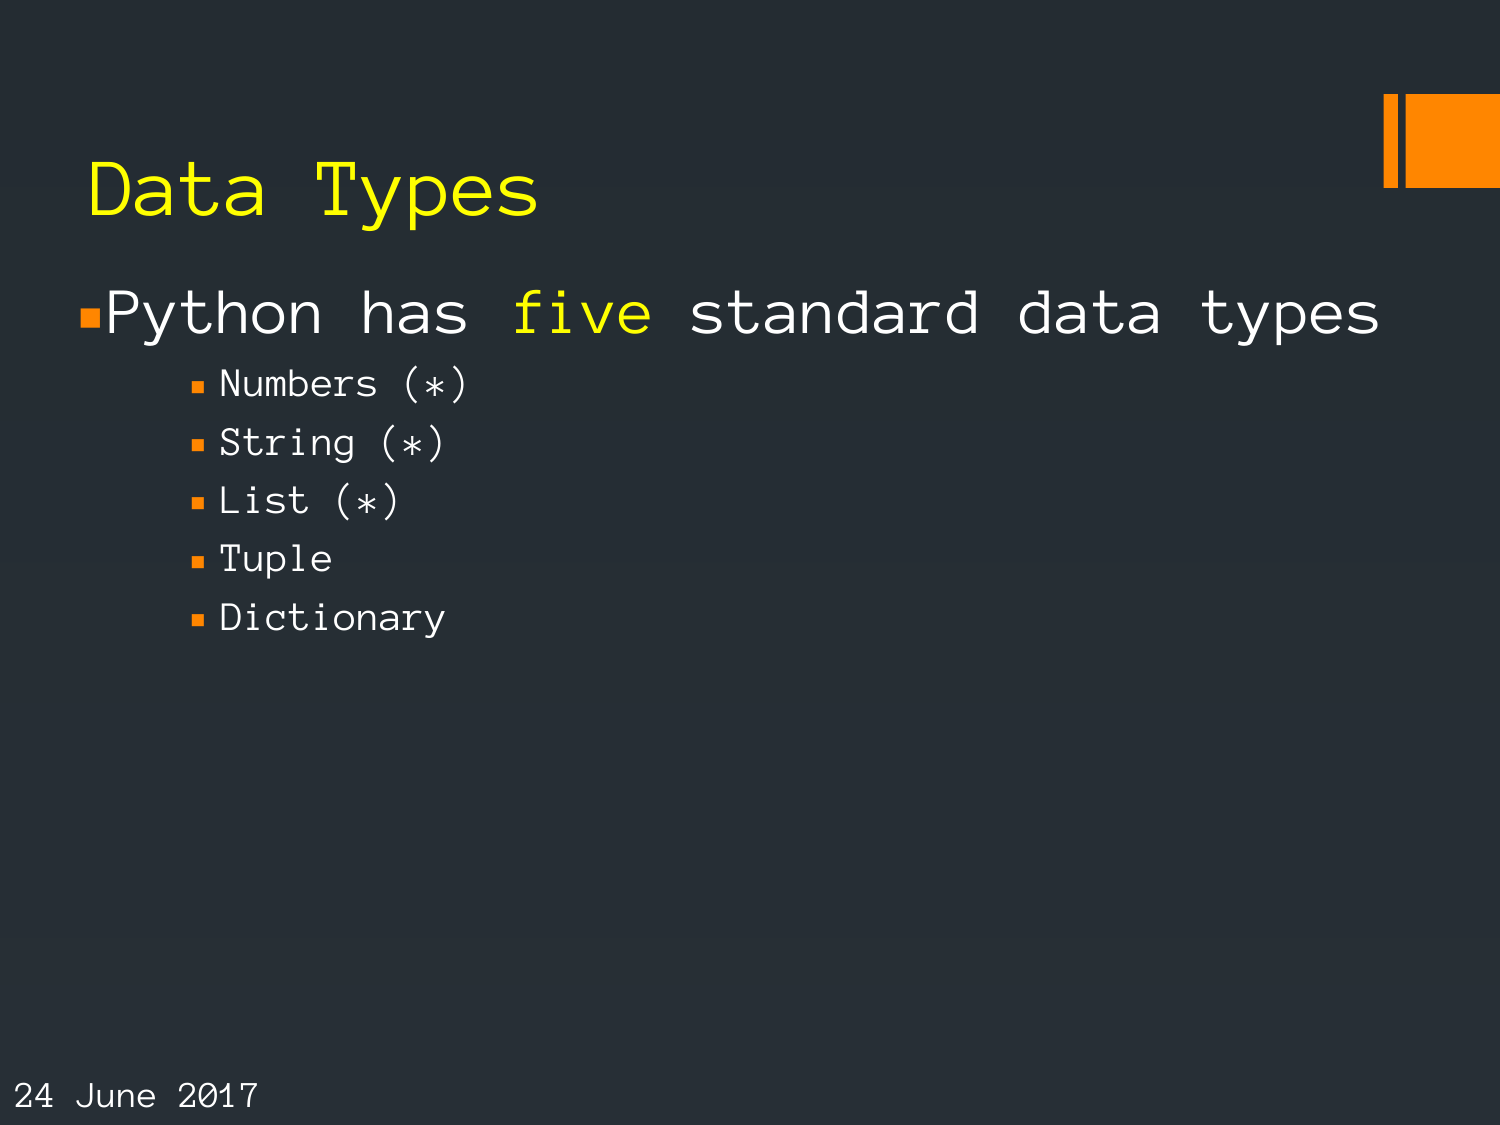

# Data Types
Python has five standard data types
Numbers (*)
String (*)
List (*)
Tuple
Dictionary